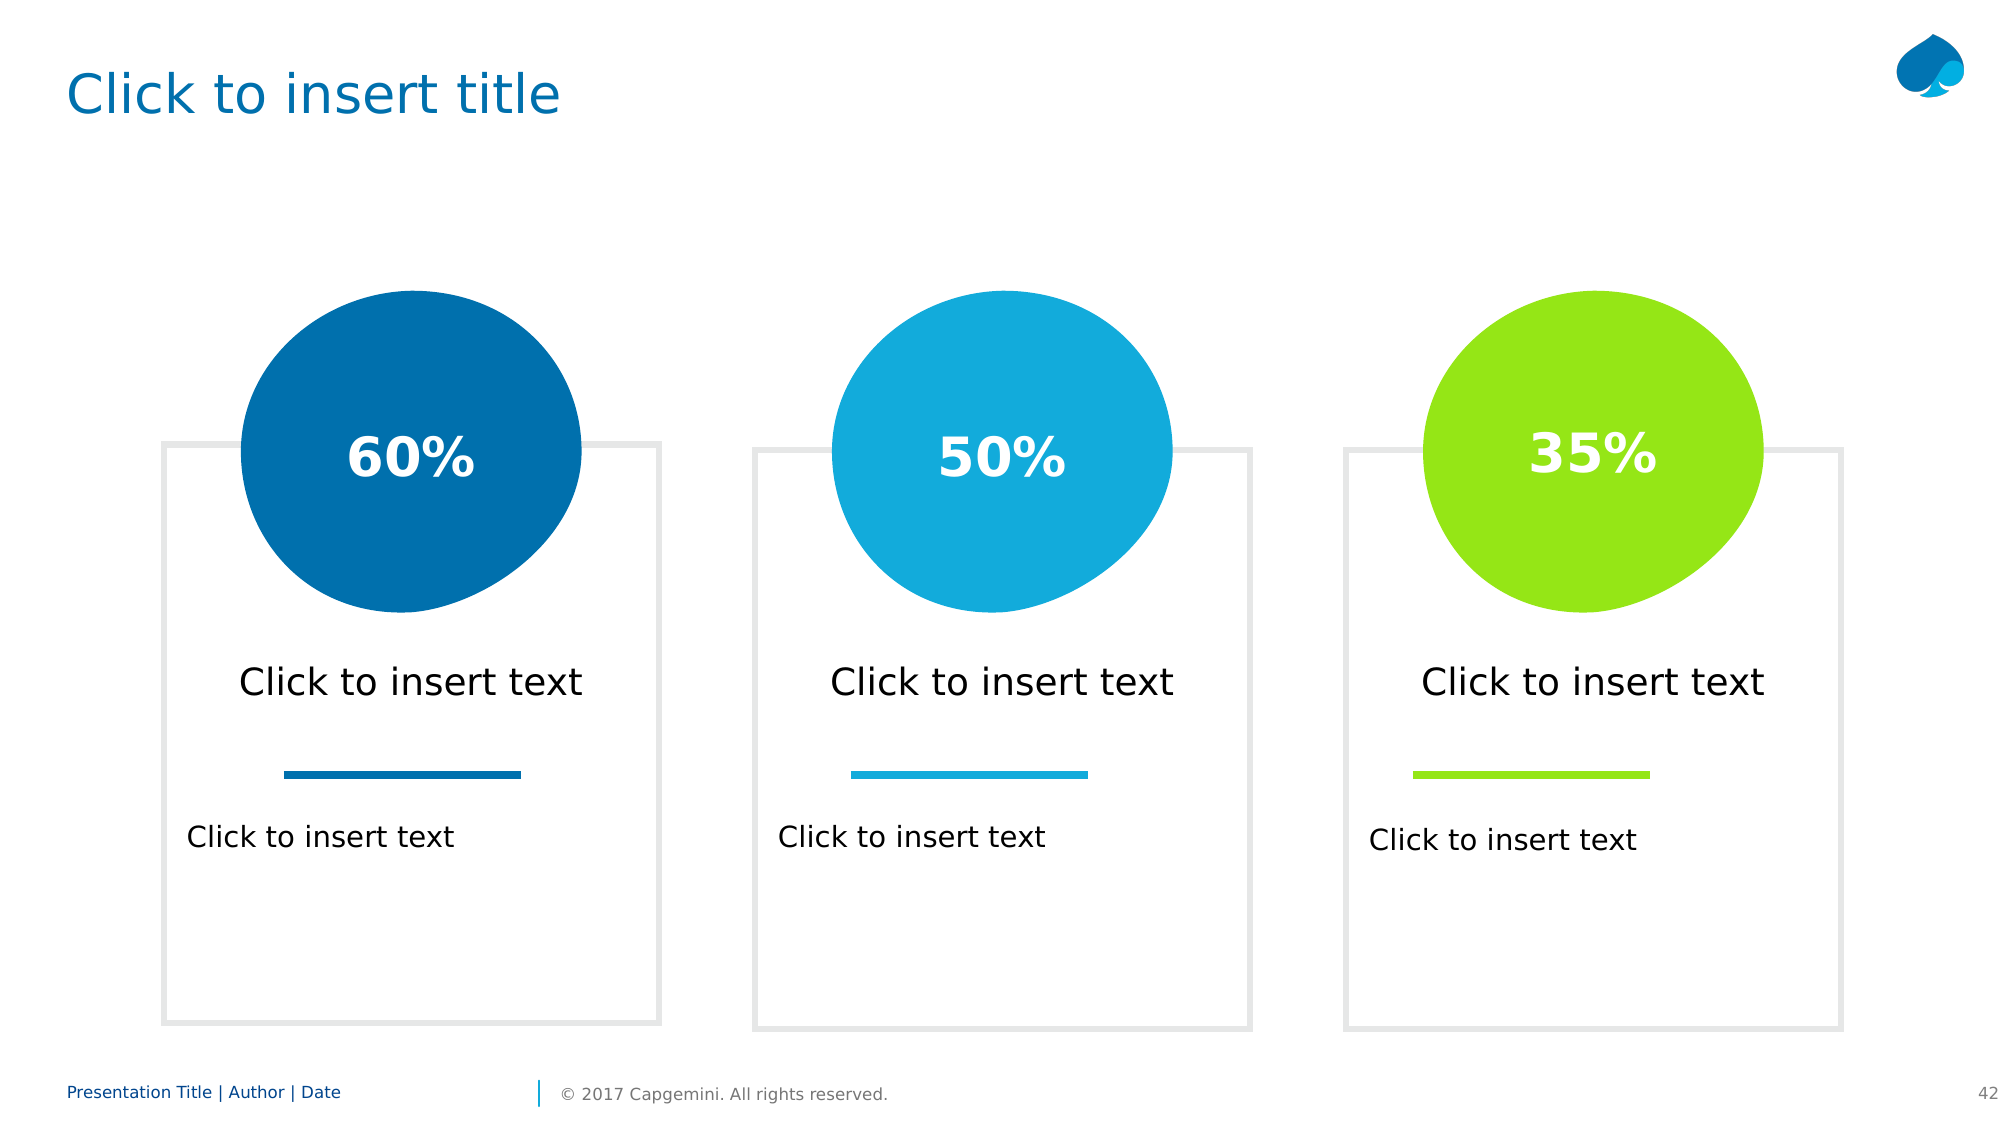

# Click to insert title
35%
60%
50%
Click to insert text
Click to insert text
Click to insert text
Click to insert text
Click to insert text
Click to insert text